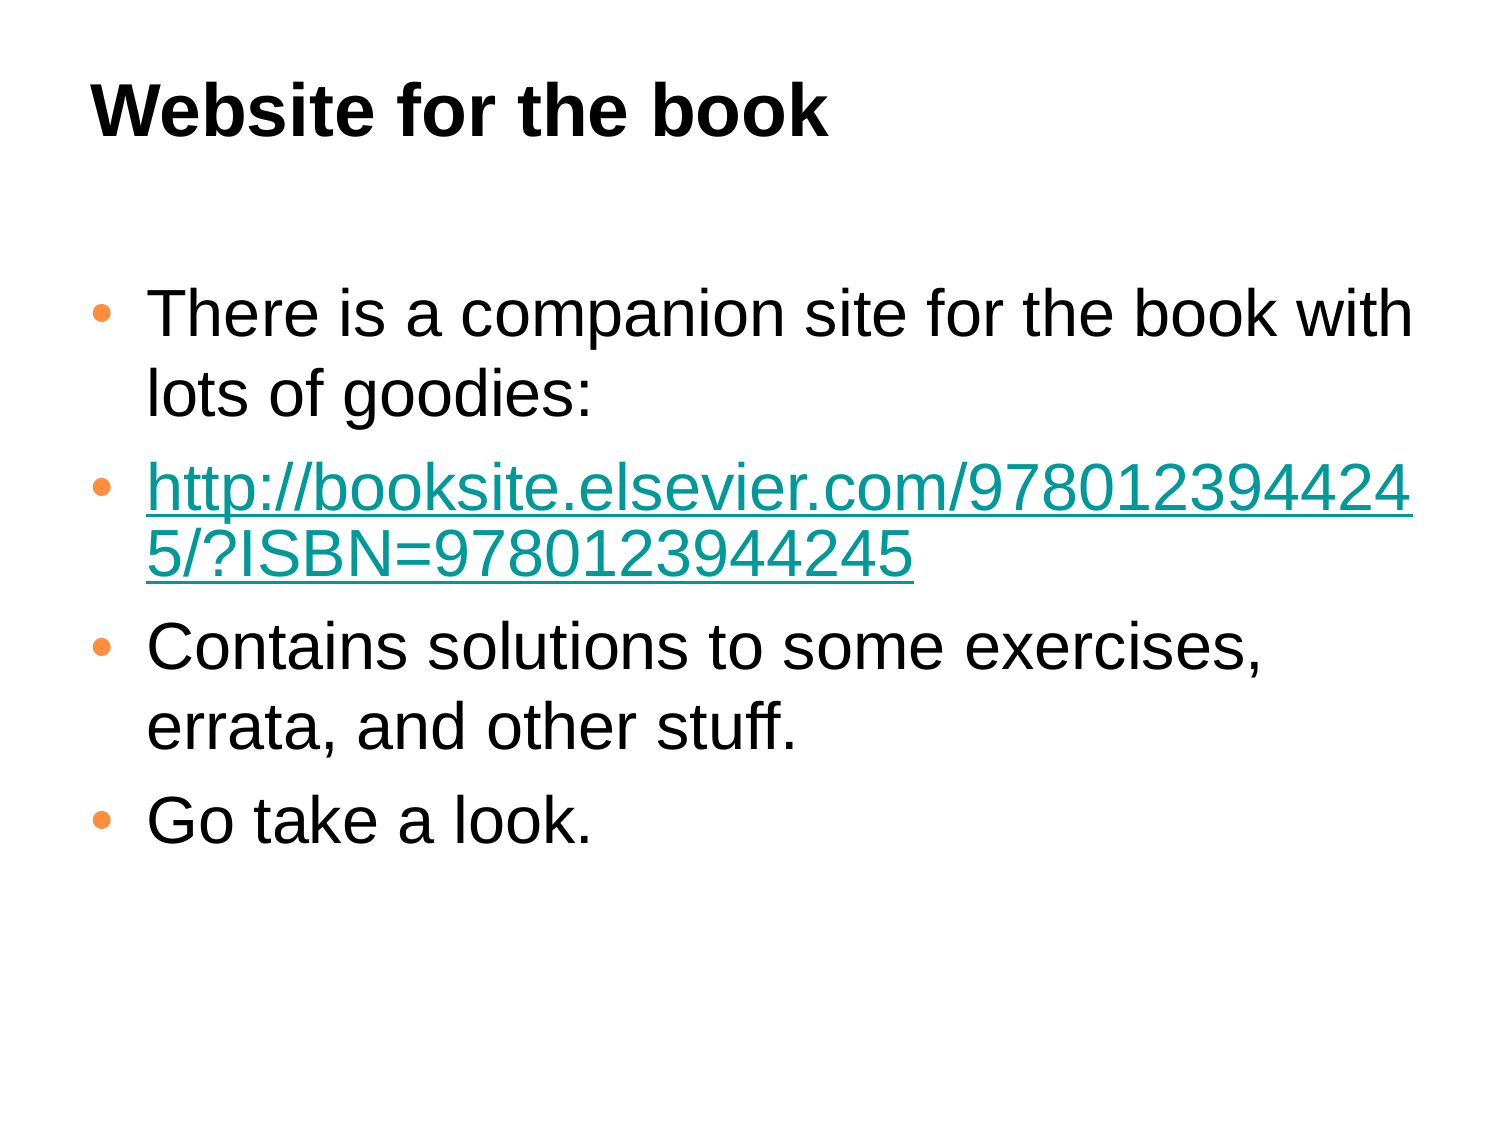

# Website for the book
There is a companion site for the book with lots of goodies:
http://booksite.elsevier.com/9780123944245/?ISBN=9780123944245
Contains solutions to some exercises, errata, and other stuff.
Go take a look.